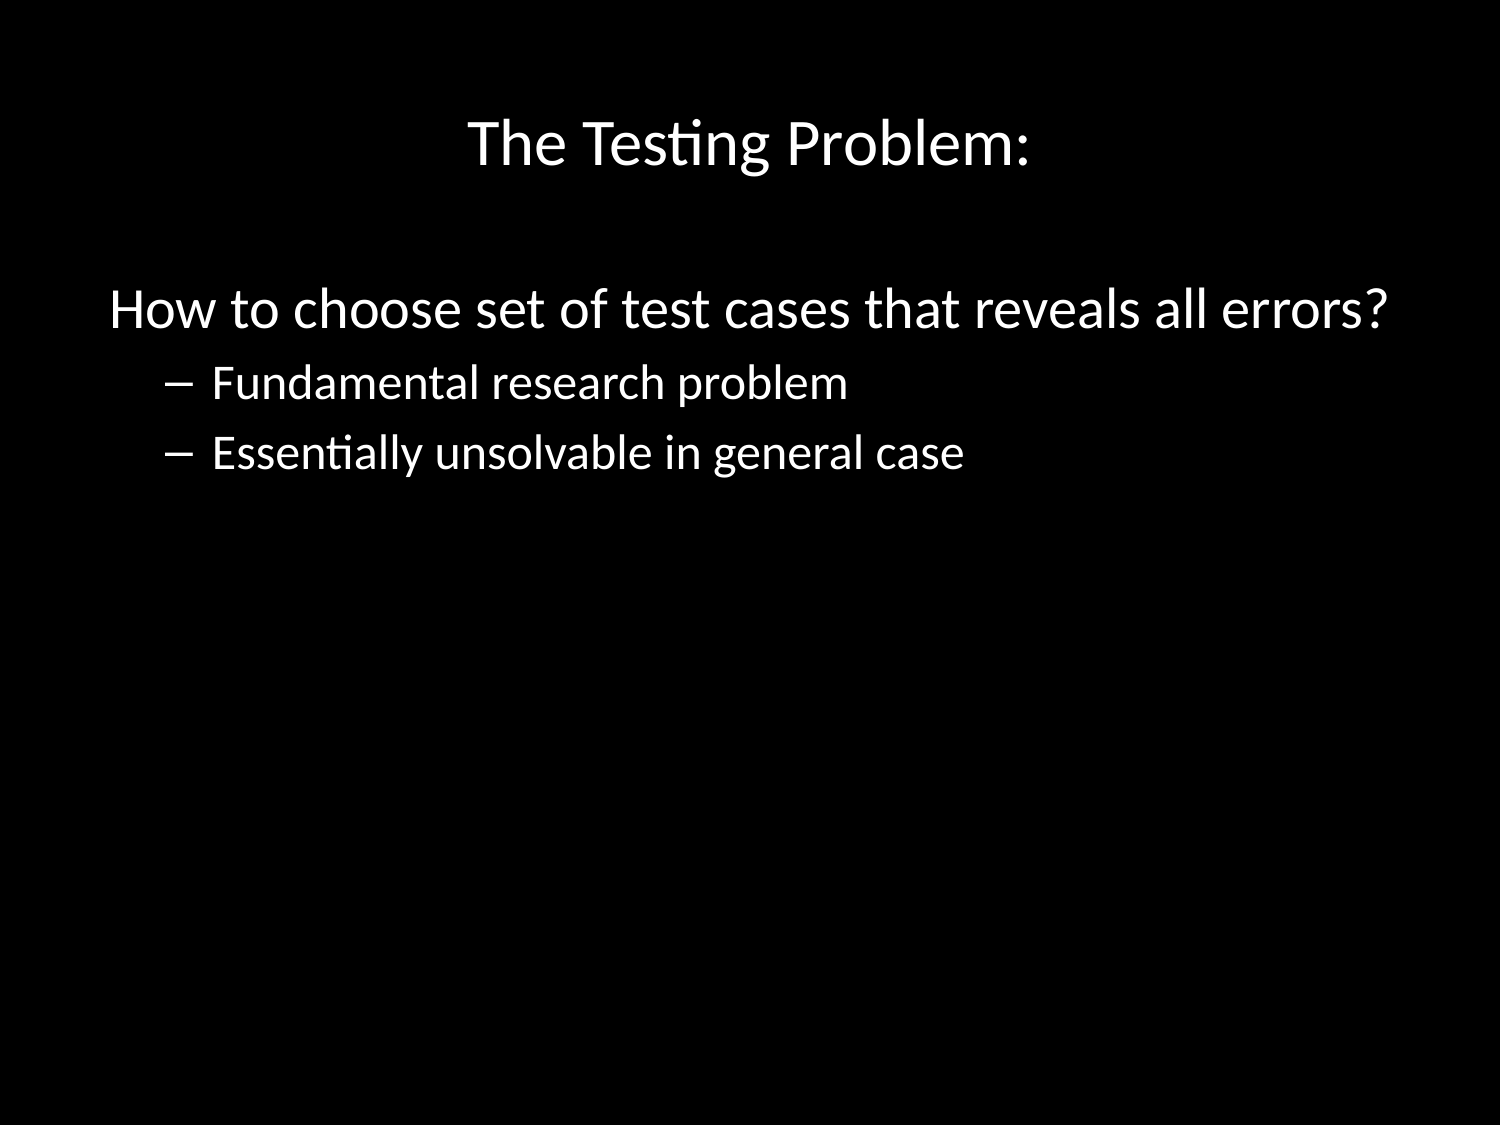

# The Testing Problem:
How to choose set of test cases that reveals all errors?
Fundamental research problem
Essentially unsolvable in general case